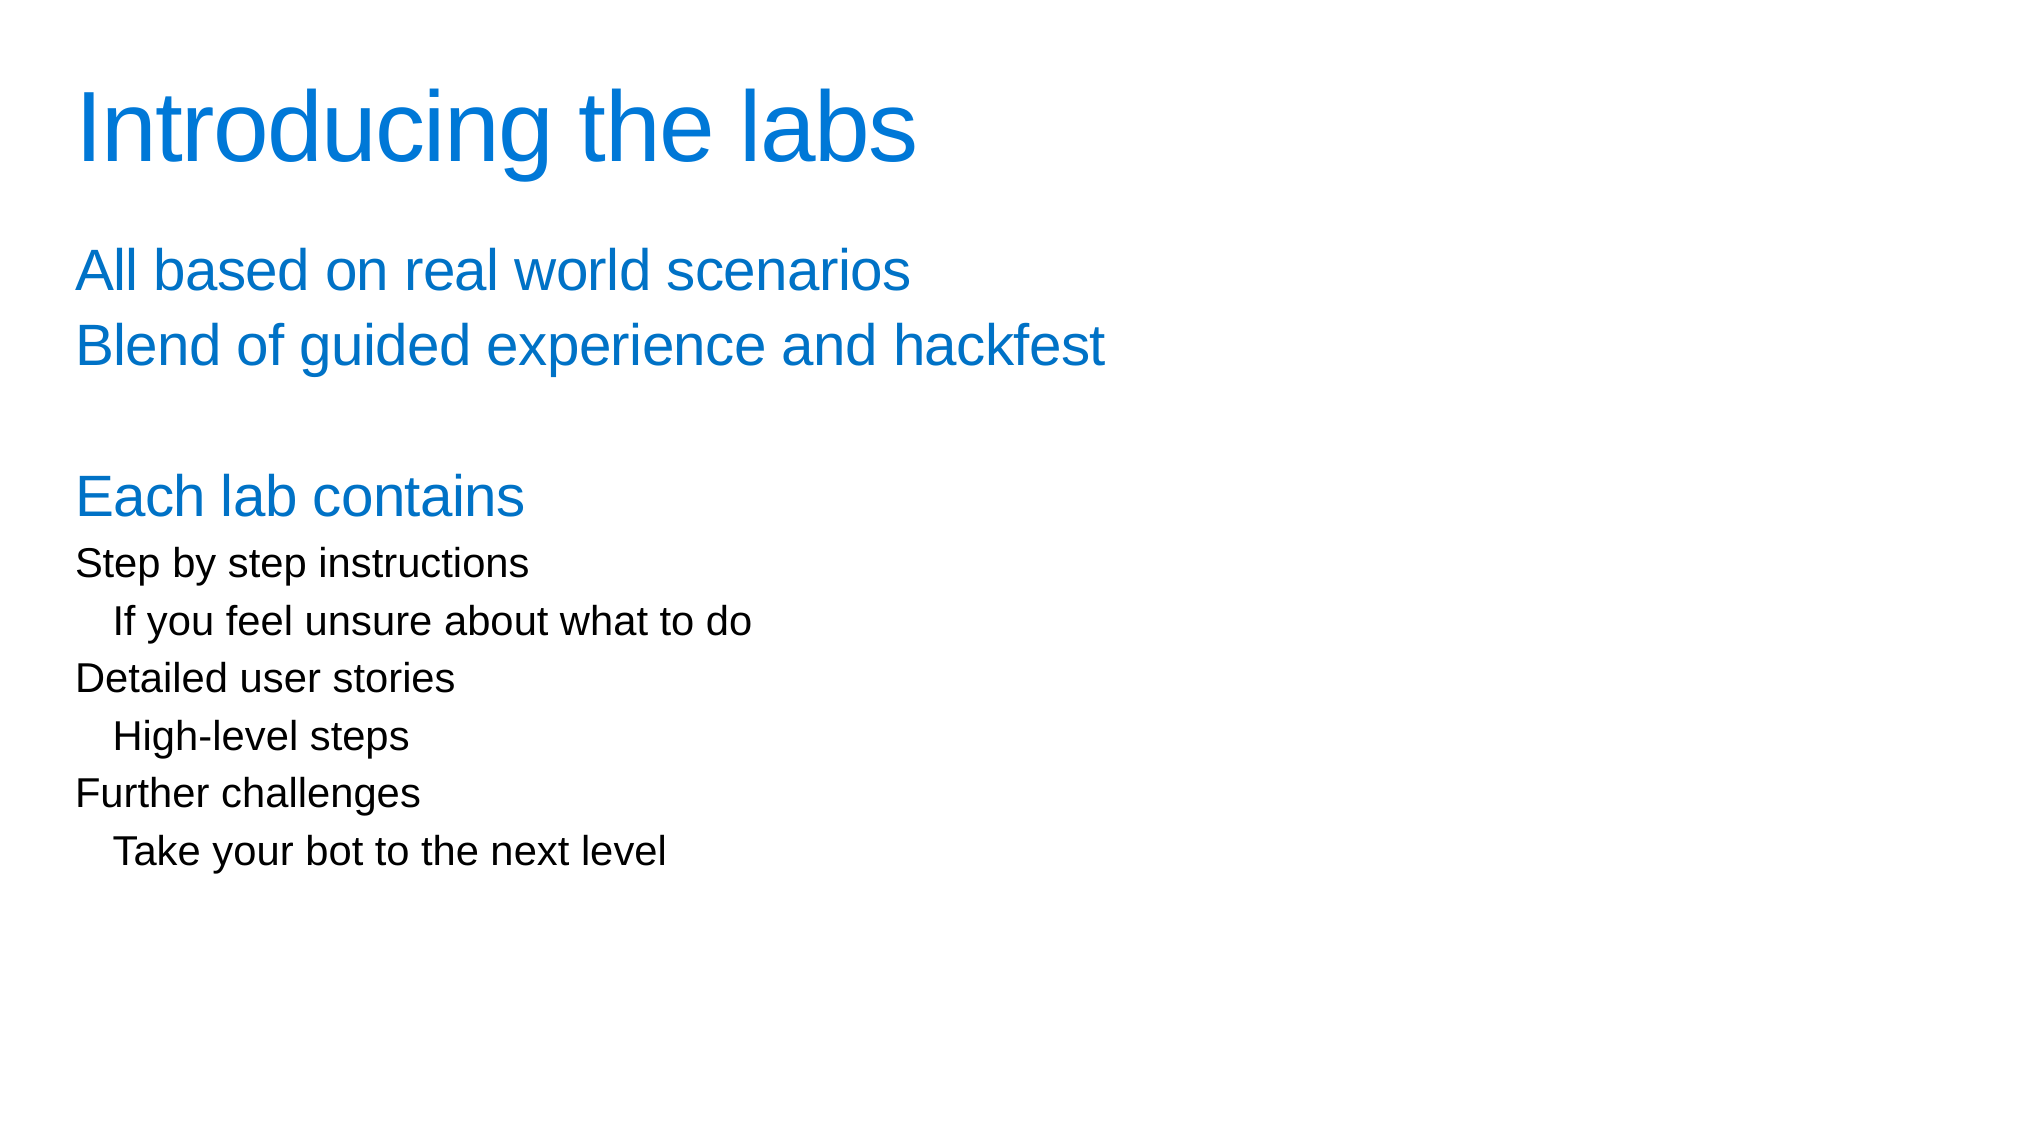

# Introducing the labs
All based on real world scenarios
Blend of guided experience and hackfest

Each lab contains
Step by step instructions
If you feel unsure about what to do
Detailed user stories
High-level steps
Further challenges
Take your bot to the next level